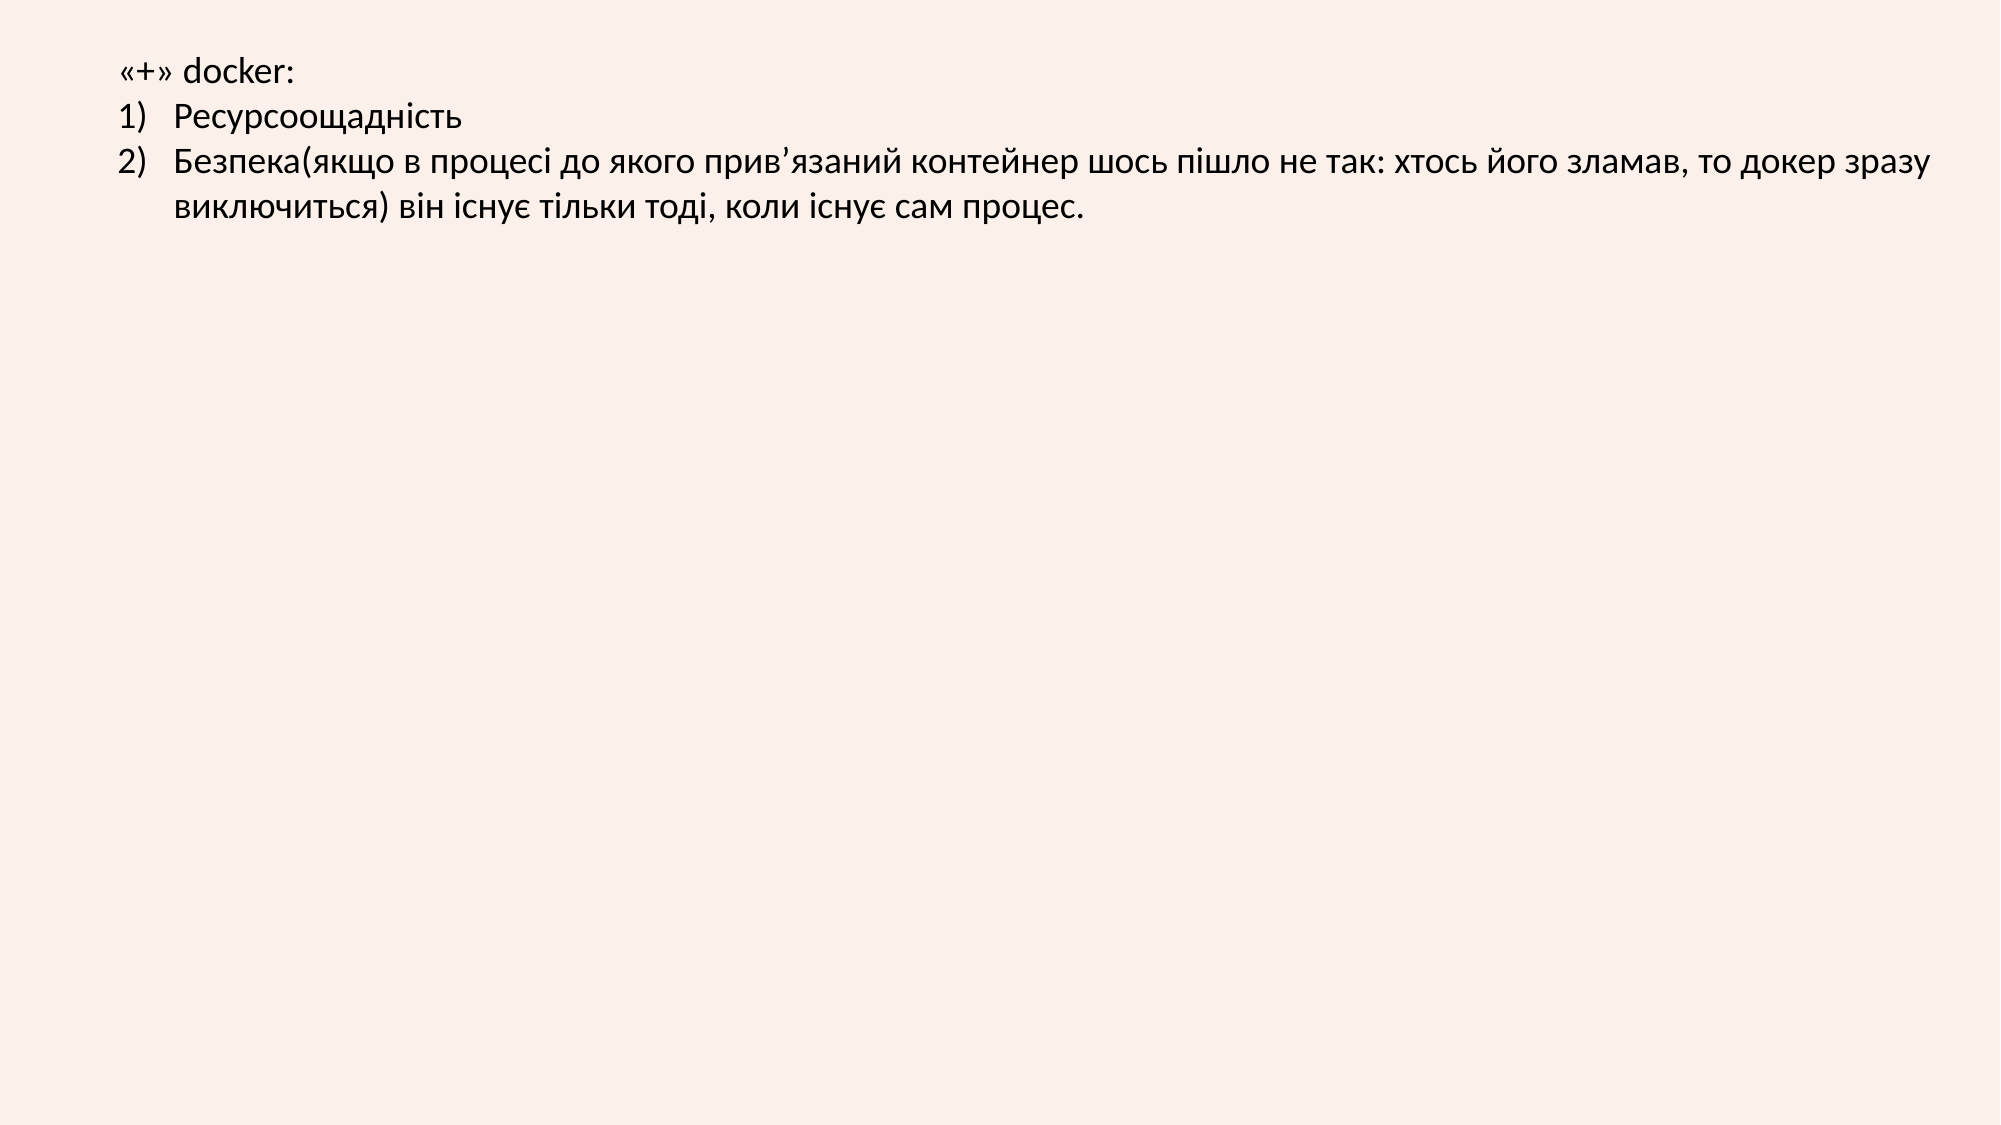

«+» docker:
Ресурсоощадність
Безпека(якщо в процесі до якого привʼязаний контейнер шось пішло не так: хтось його зламав, то докер зразу виключиться) він існує тільки тоді, коли існує сам процес.